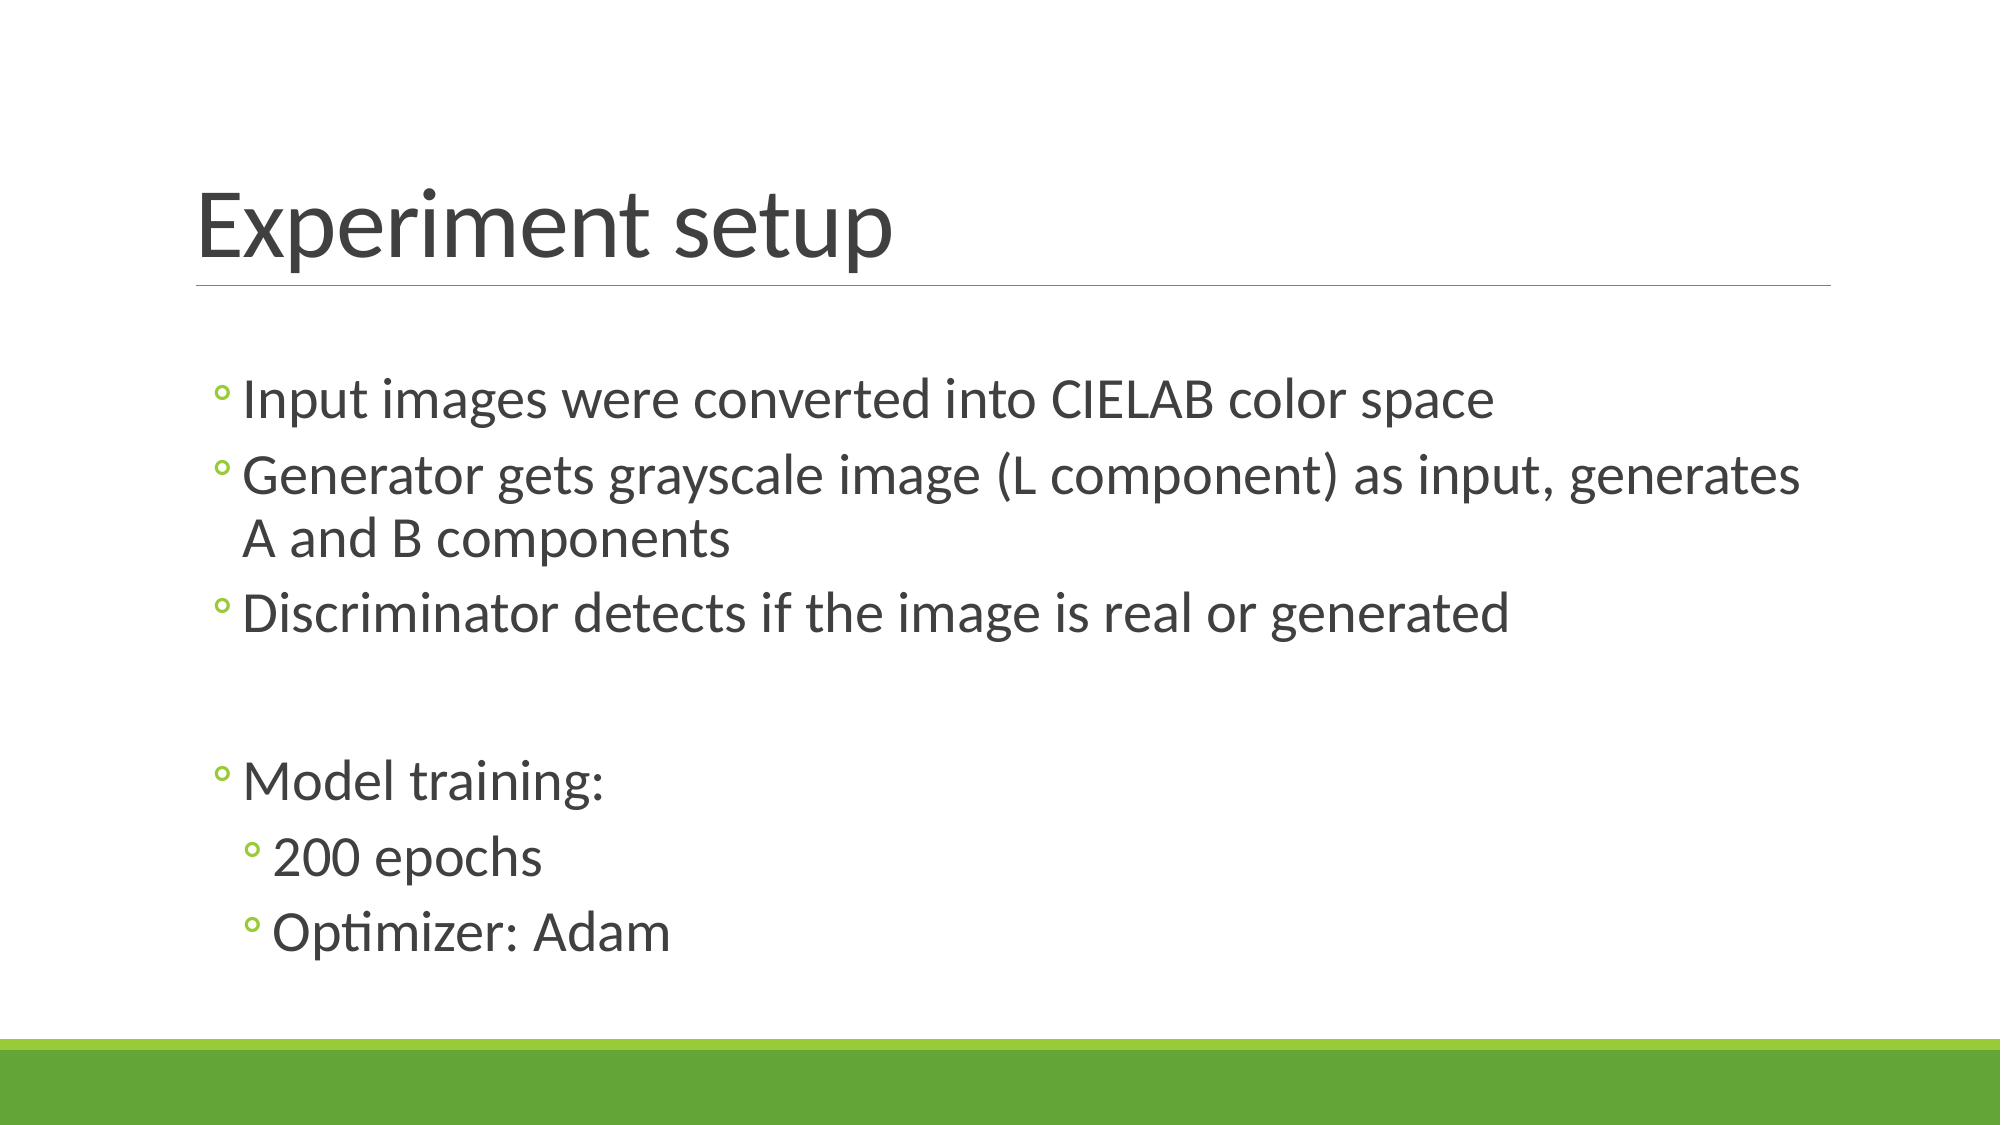

# Experiment setup

Input images were converted into CIELAB color space
Generator gets grayscale image (L component) as input, generates A and B components
Discriminator detects if the image is real or generated

Model training:
200 epochs
Optimizer: Adam